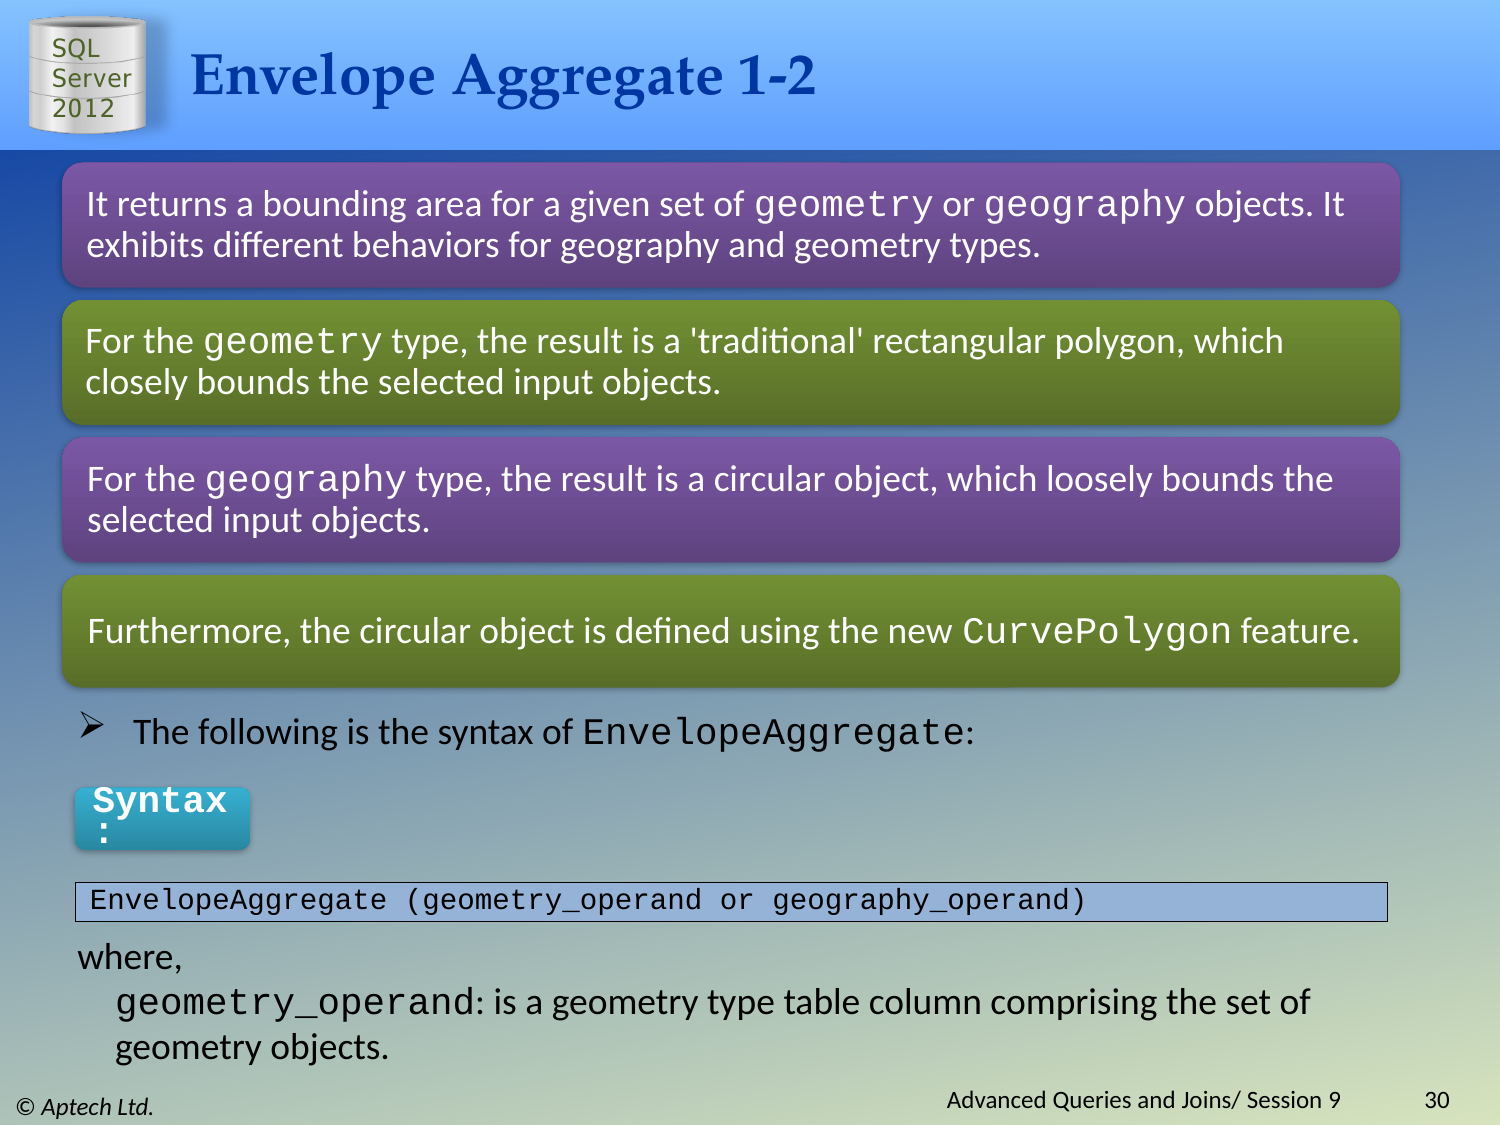

# Envelope Aggregate 1-2

It returns a bounding area for a given set of geometry or geography objects. It exhibits different behaviors for geography and geometry types.

For the geometry type, the result is a 'traditional' rectangular polygon, which closely bounds the selected input objects.

For the geography type, the result is a circular object, which loosely bounds the selected input objects.

Furthermore, the circular object is defined using the new CurvePolygon feature.
The following is the syntax of EnvelopeAggregate:
Syntax:
EnvelopeAggregate (geometry_operand or geography_operand)
where,
geometry_operand: is a geometry type table column comprising the set of geometry objects.
Advanced Queries and Joins/ Session 9
30